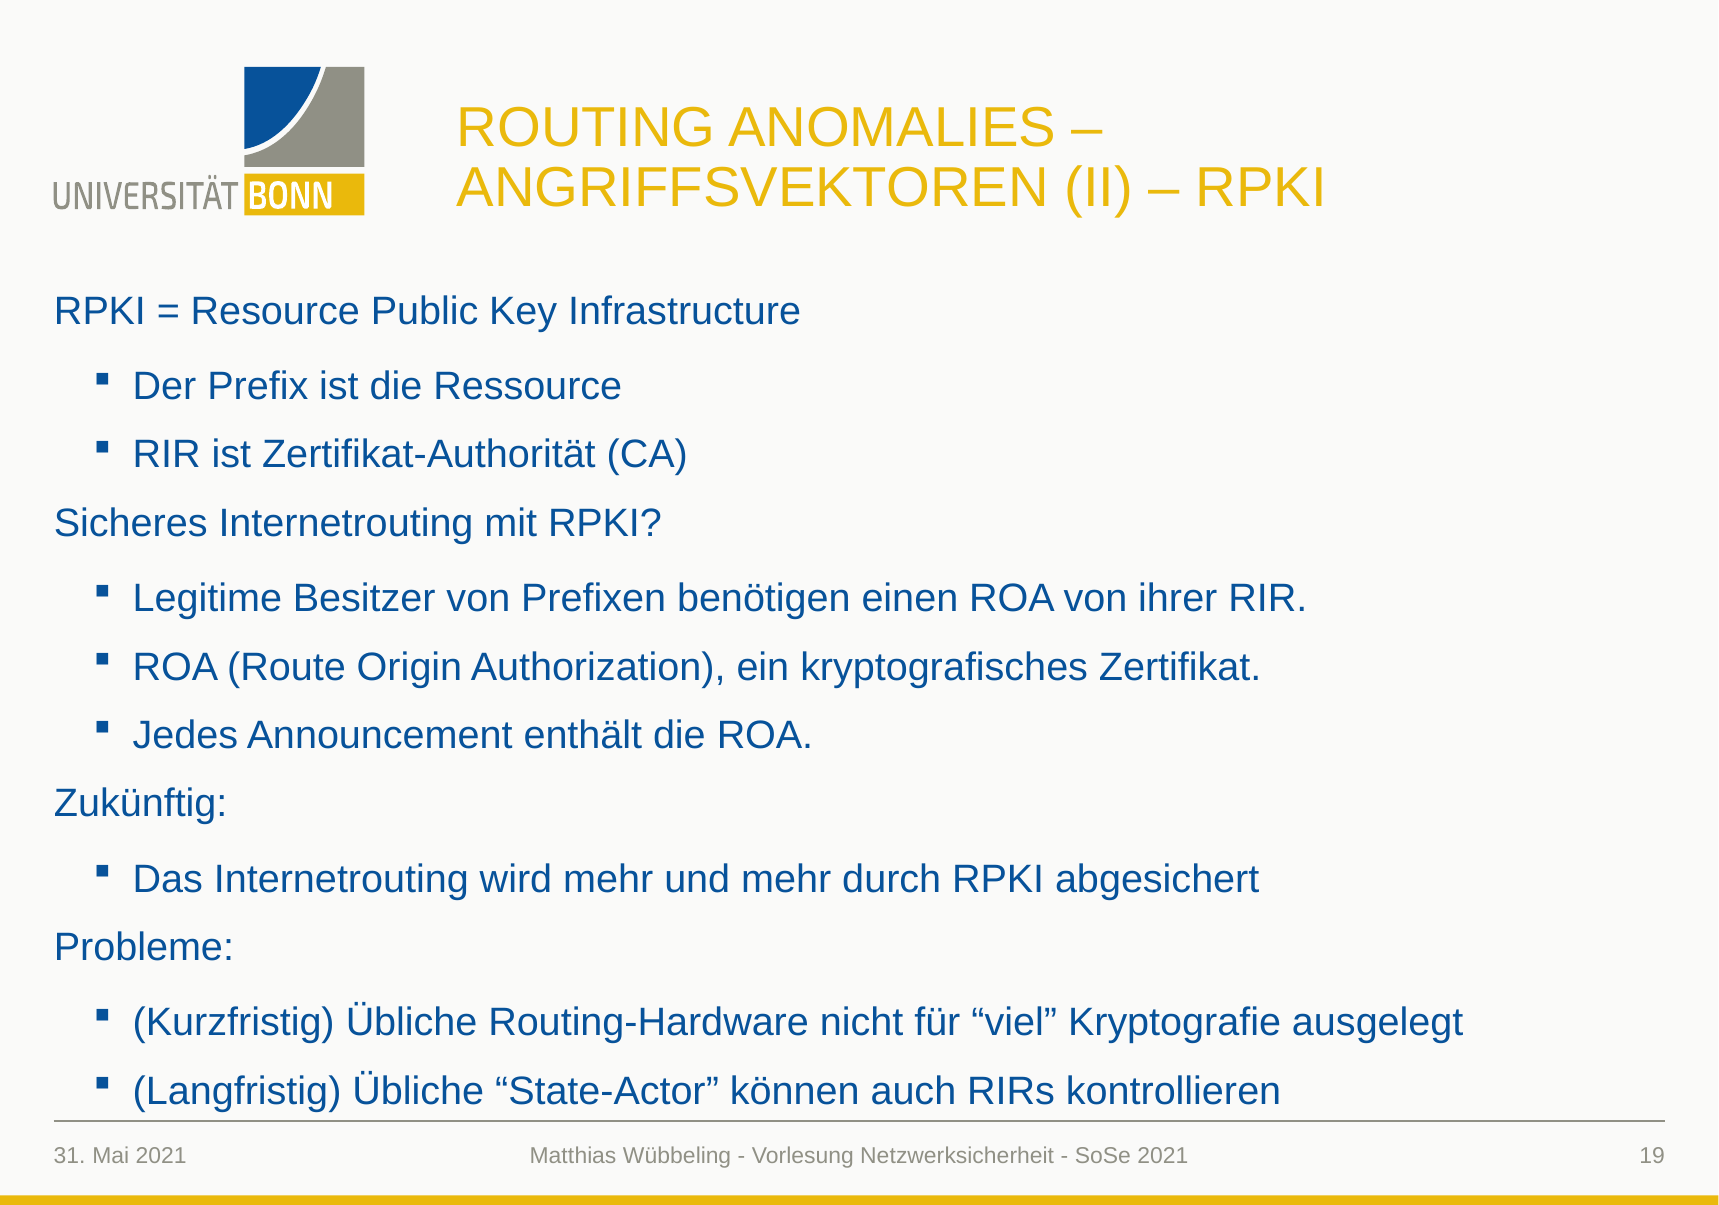

# Routing Anomalies – Angriffsvektoren (II) – RPKI
RPKI = Resource Public Key Infrastructure
Der Prefix ist die Ressource
RIR ist Zertifikat-Authorität (CA)
Sicheres Internetrouting mit RPKI?
Legitime Besitzer von Prefixen benötigen einen ROA von ihrer RIR.
ROA (Route Origin Authorization), ein kryptografisches Zertifikat.
Jedes Announcement enthält die ROA.
Zukünftig:
Das Internetrouting wird mehr und mehr durch RPKI abgesichert
Probleme:
(Kurzfristig) Übliche Routing-Hardware nicht für “viel” Kryptografie ausgelegt
(Langfristig) Übliche “State-Actor” können auch RIRs kontrollieren
31. Mai 2021
19
Matthias Wübbeling - Vorlesung Netzwerksicherheit - SoSe 2021